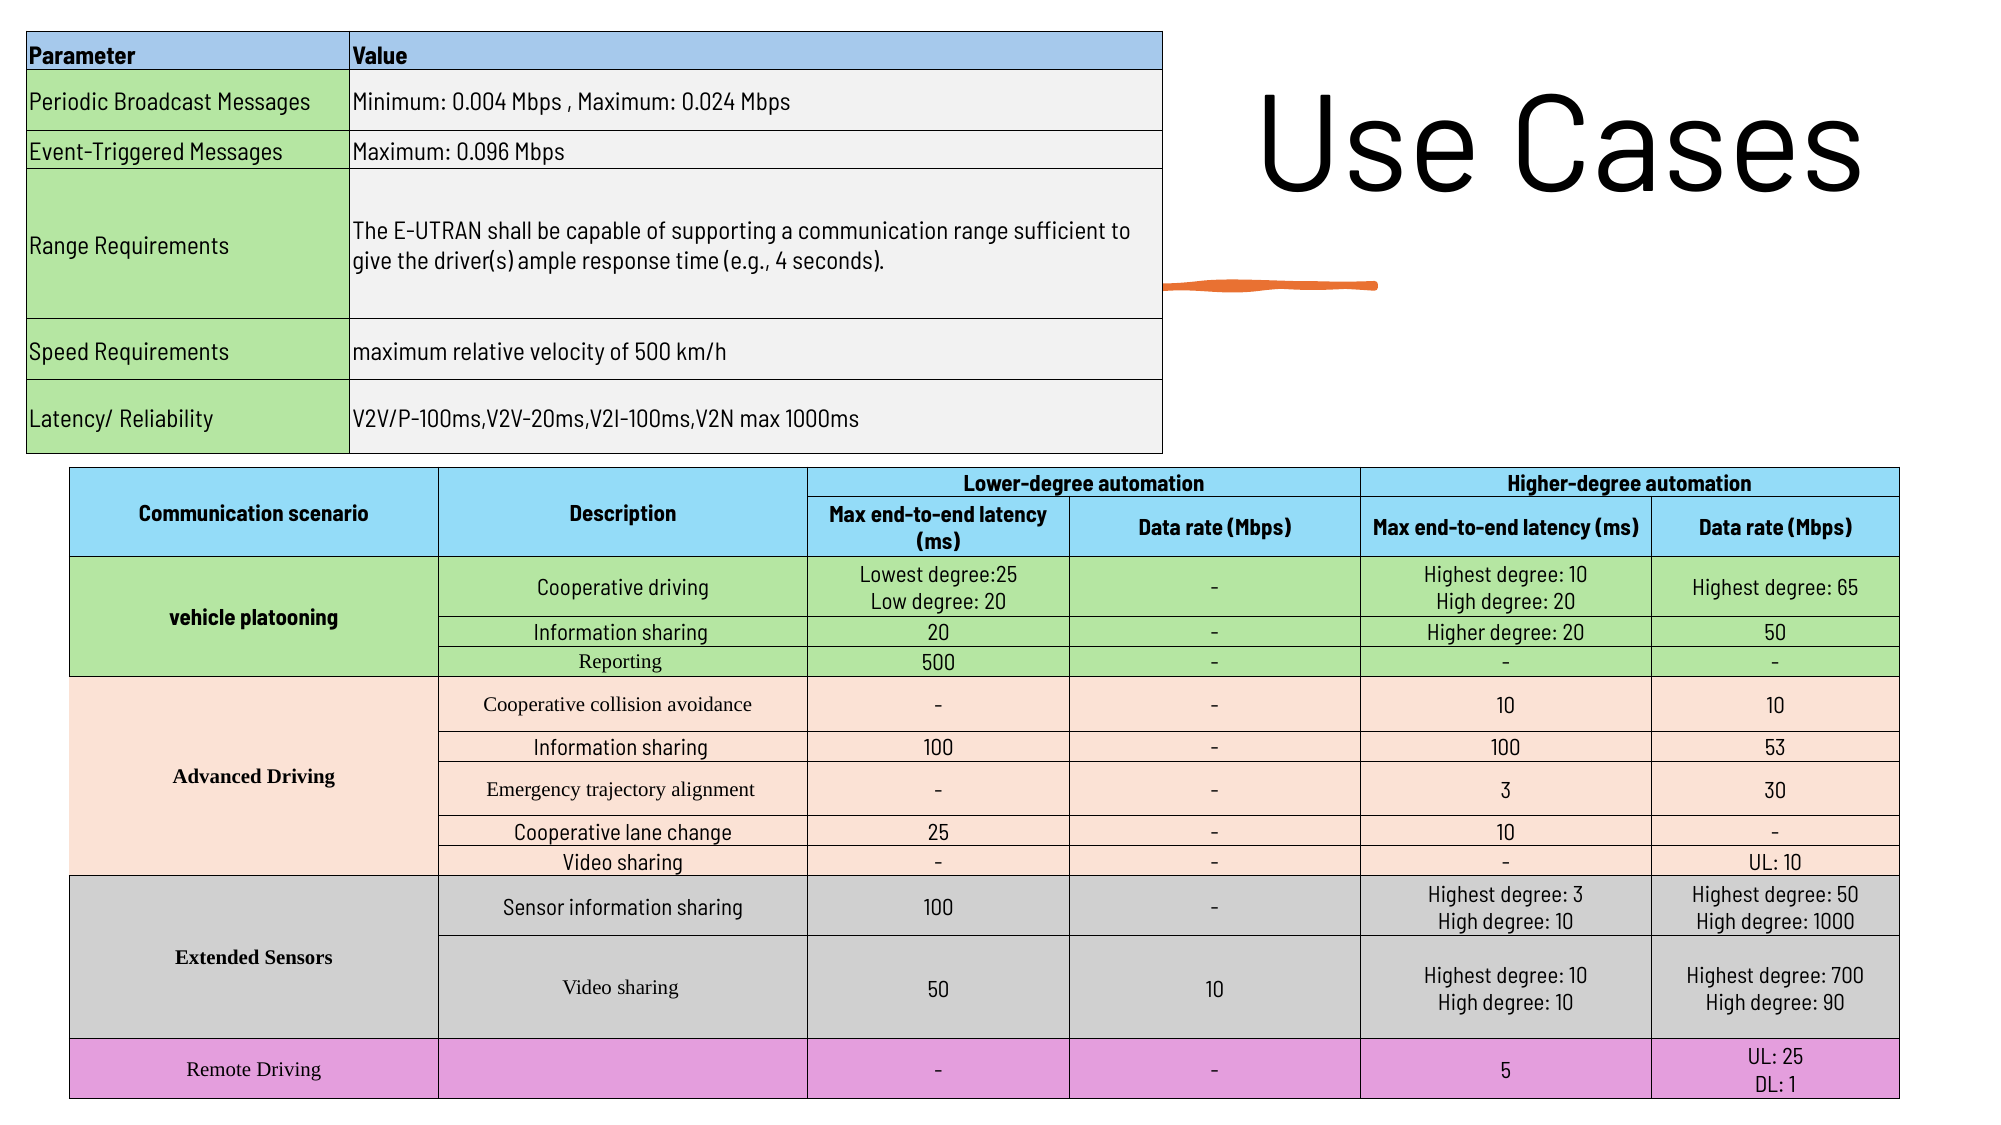

| Parameter | Value |
| --- | --- |
| Periodic Broadcast Messages | Minimum: 0.004 Mbps , Maximum: 0.024 Mbps |
| Event-Triggered Messages | Maximum: 0.096 Mbps |
| Range Requirements | The E-UTRAN shall be capable of supporting a communication range sufficient to give the driver(s) ample response time (e.g., 4 seconds). |
| Speed Requirements | maximum relative velocity of 500 km/h |
| Latency/ Reliability | V2V/P-100ms,V2V-20ms,V2I-100ms,V2N max 1000ms |
# Use Cases

| Communication scenario | Description | Lower-degree automation |  | Higher-degree automation |  |
| --- | --- | --- | --- | --- | --- |
|  |  | Max end-to-end latency (ms) | Data rate (Mbps) | Max end-to-end latency (ms) | Data rate (Mbps) |
| vehicle platooning | Cooperative driving | Lowest degree:25 Low degree: 20 | - | Highest degree: 10 High degree: 20 | Highest degree: 65 |
|  | Information sharing | 20 | - | Higher degree: 20 | 50 |
|  | Reporting | 500 | - | - | - |
| Advanced Driving | Cooperative collision avoidance | - | - | 10 | 10 |
|  | Information sharing | 100 | - | 100 | 53 |
|  | Emergency trajectory alignment | - | - | 3 | 30 |
|  | Cooperative lane change | 25 | - | 10 | - |
|  | Video sharing | - | - | - | UL: 10 |
| Extended Sensors | Sensor information sharing | 100 | - | Highest degree: 3 High degree: 10 | Highest degree: 50 High degree: 1000 |
|  | Video sharing | 50 | 10 | Highest degree: 10 High degree: 10 | Highest degree: 700 High degree: 90 |
| Remote Driving |  | - | - | 5 | UL: 25 DL: 1 |